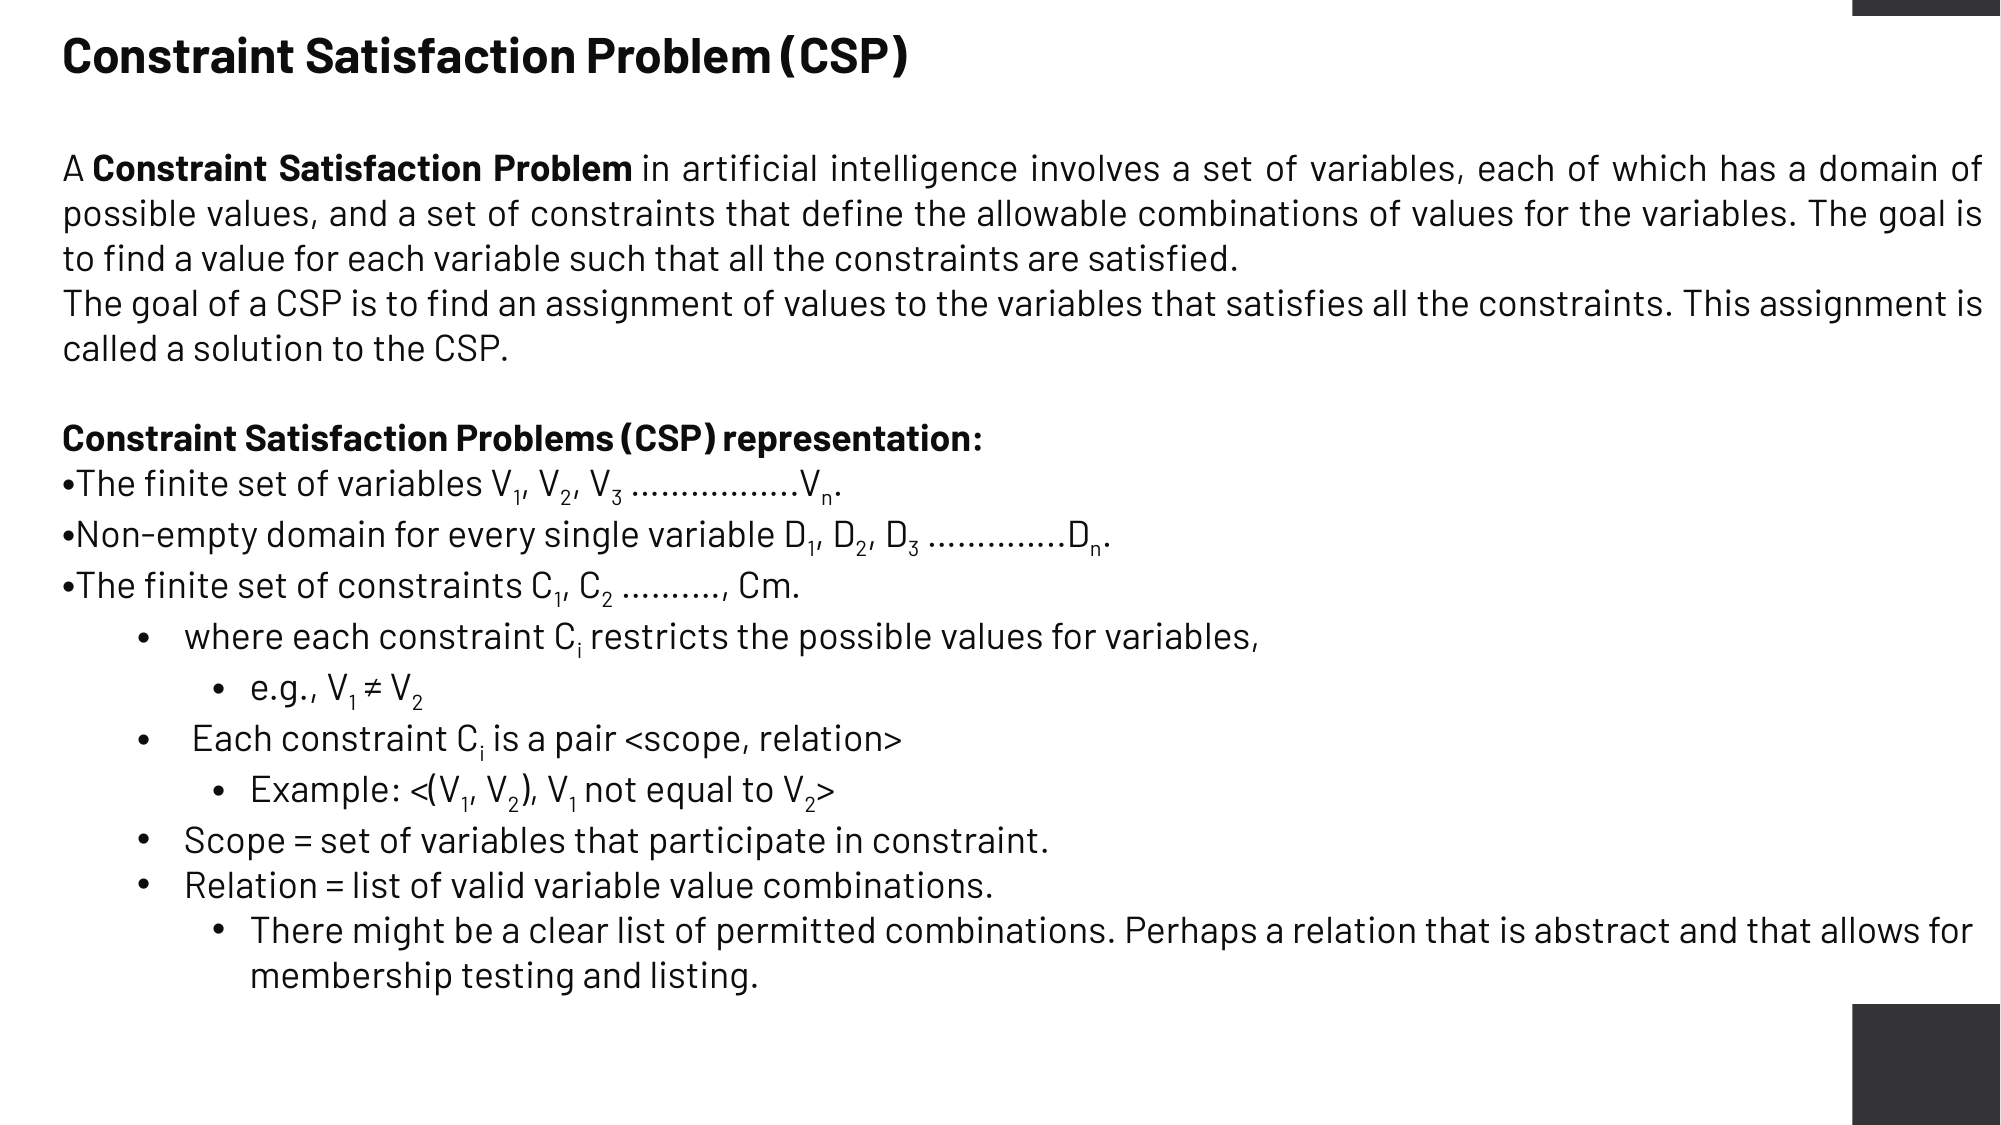

Constraint Satisfaction Problem (CSP)

A Constraint Satisfaction Problem in artificial intelligence involves a set of variables, each of which has a domain of possible values, and a set of constraints that define the allowable combinations of values for the variables. The goal is to find a value for each variable such that all the constraints are satisfied.
The goal of a CSP is to find an assignment of values to the variables that satisfies all the constraints. This assignment is called a solution to the CSP.

Constraint Satisfaction Problems (CSP) representation:
The finite set of variables V1, V2, V3 ……………..Vn.
Non-empty domain for every single variable D1, D2, D3 …………..Dn.
The finite set of constraints C1, C2 …….…, Cm.
where each constraint Ci restricts the possible values for variables,
e.g., V1 ≠ V2
 Each constraint Ci is a pair <scope, relation>
Example: <(V1, V2), V1 not equal to V2>
Scope = set of variables that participate in constraint.
Relation = list of valid variable value combinations.
There might be a clear list of permitted combinations. Perhaps a relation that is abstract and that allows for membership testing and listing.